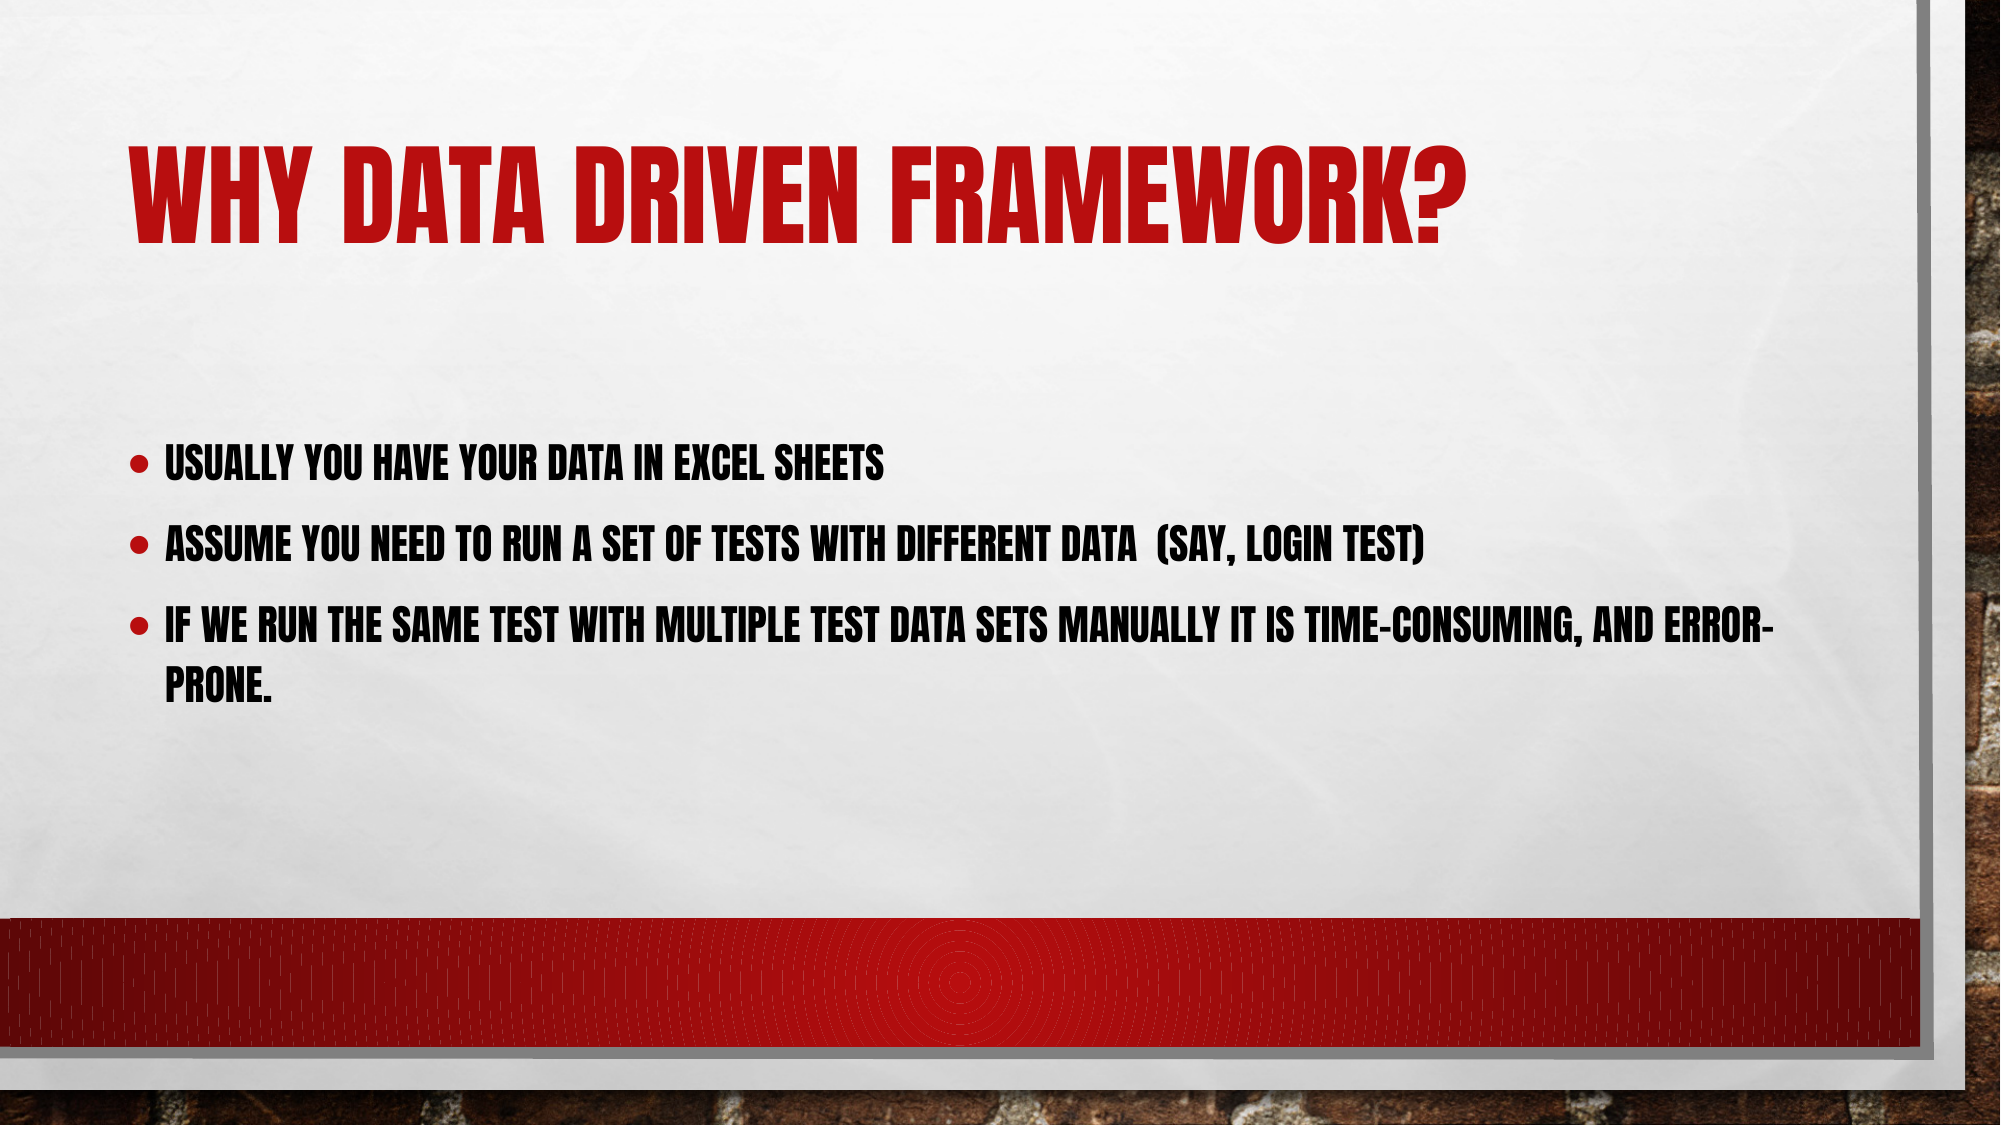

# Why data driven framework?
Usually you have your data in excel sheets
Assume you need to run a set of tests with different data  (Say, login test)
If we run the same test with multiple test data sets manually it is time-consuming, and error-prone.